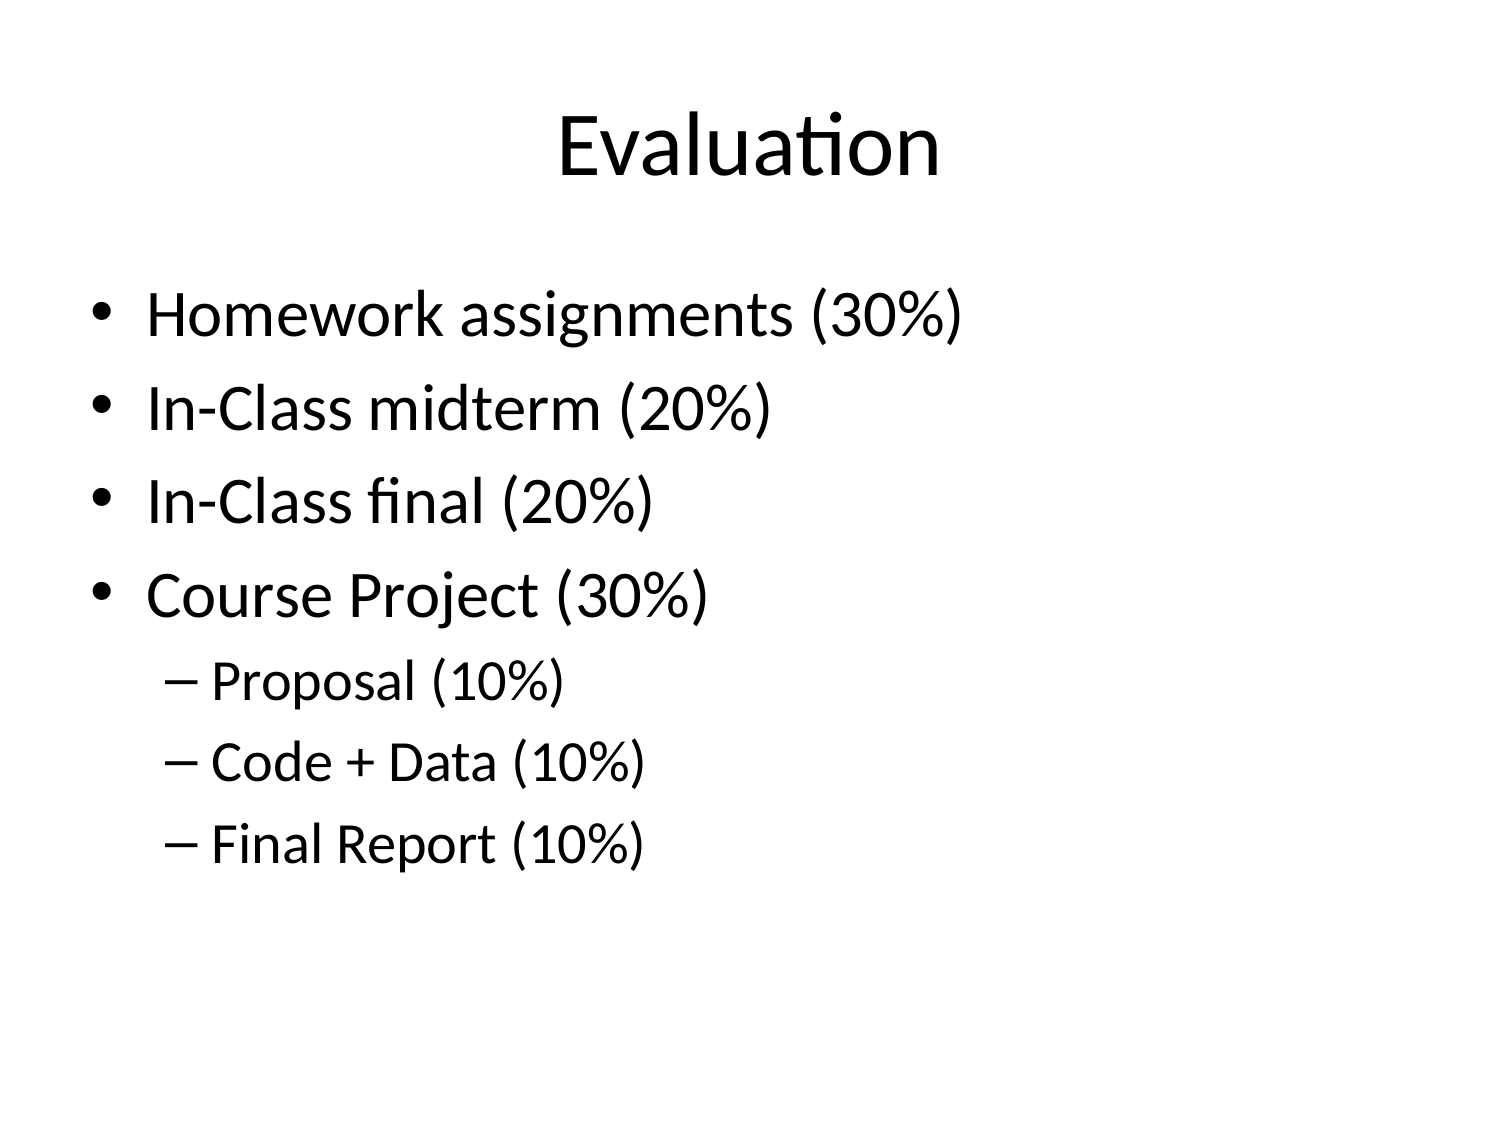

# Evaluation
Homework assignments (30%)
In-Class midterm (20%)
In-Class final (20%)
Course Project (30%)
Proposal (10%)
Code + Data (10%)
Final Report (10%)